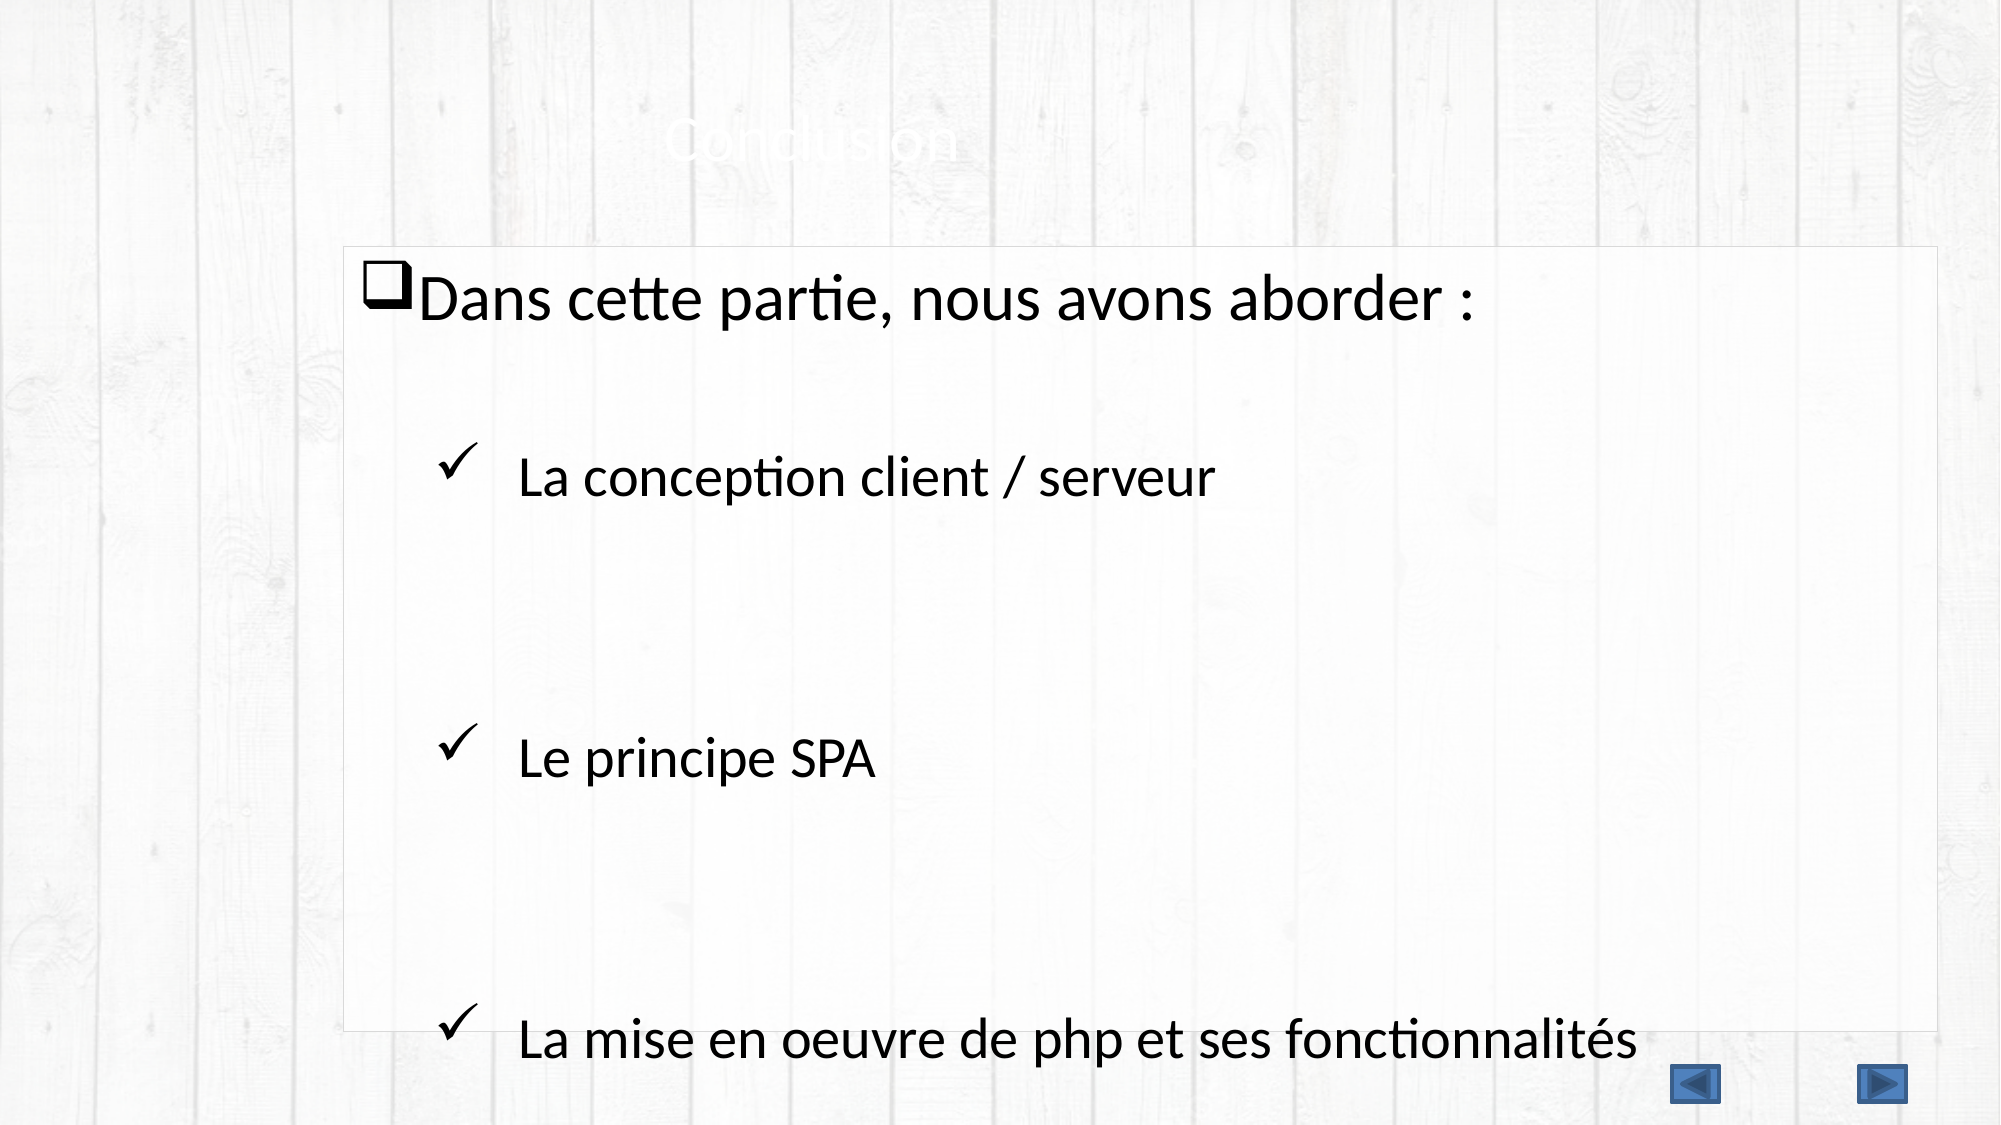

# Conclusion
Dans cette partie, nous avons aborder :

La conception client / serveur

Le principe SPA

La mise en oeuvre de php et ses fonctionnalités